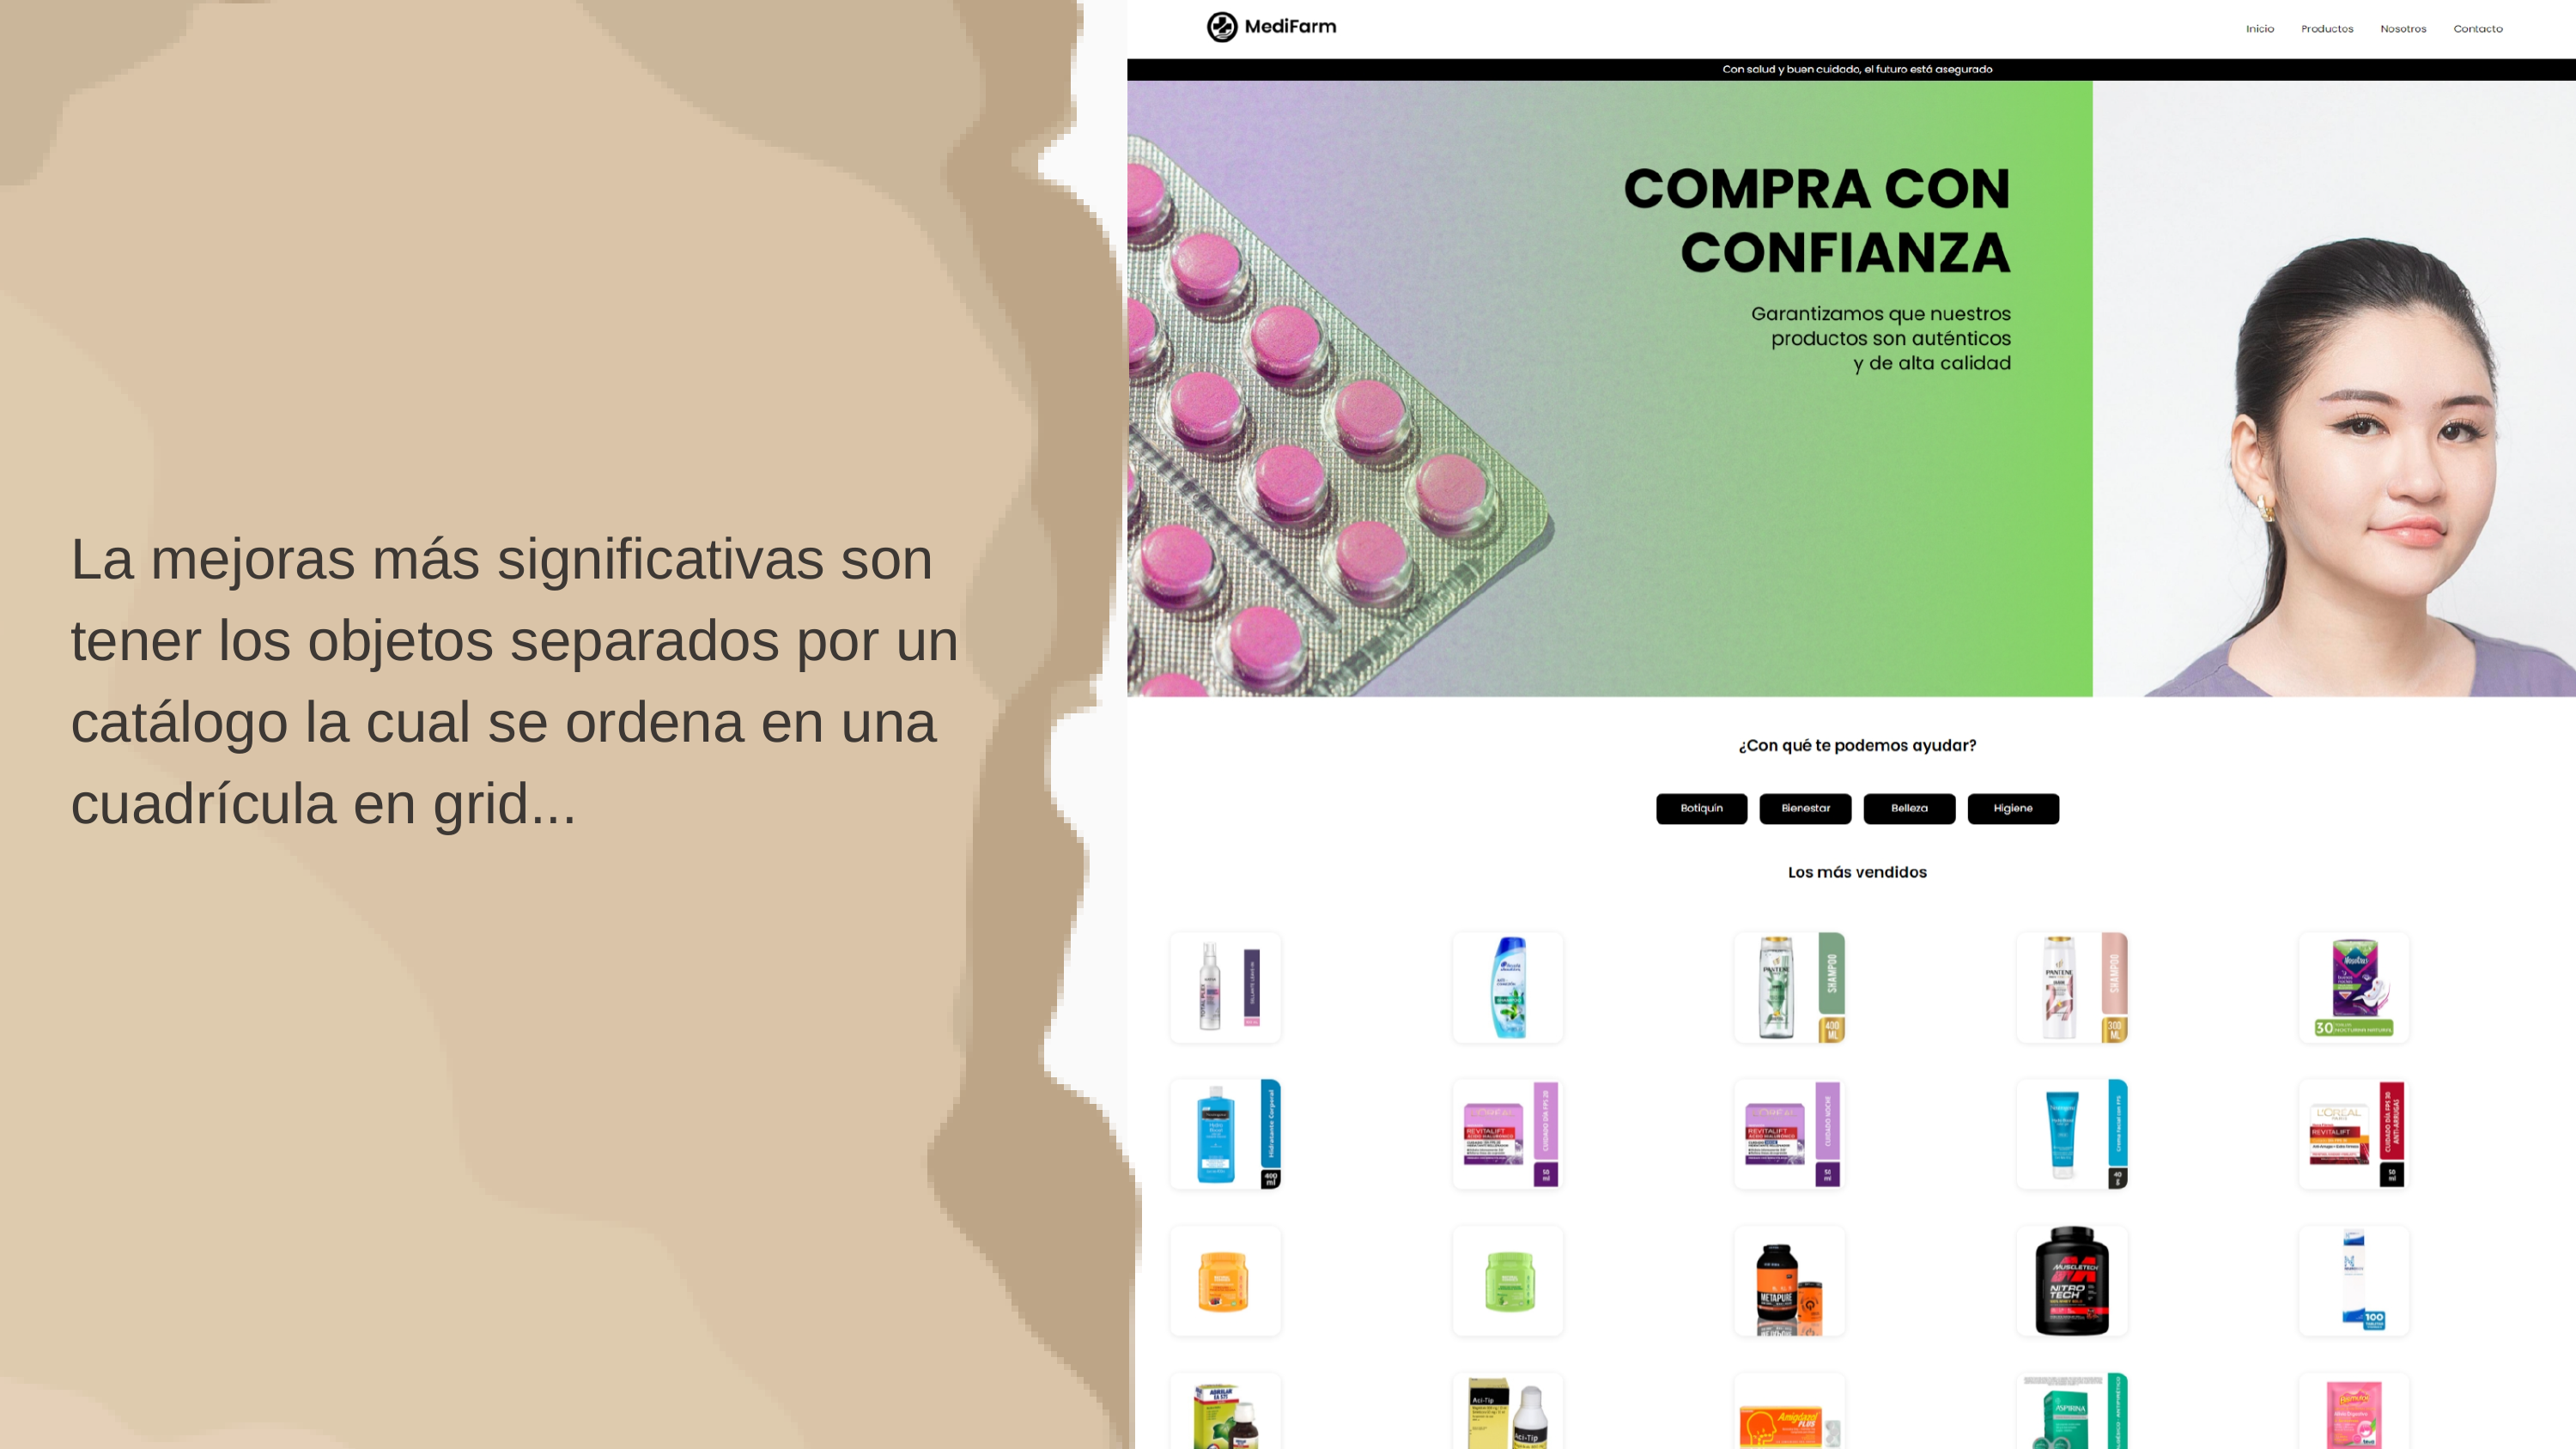

La mejoras más significativas son tener los objetos separados por un catálogo la cual se ordena en una cuadrícula en grid...